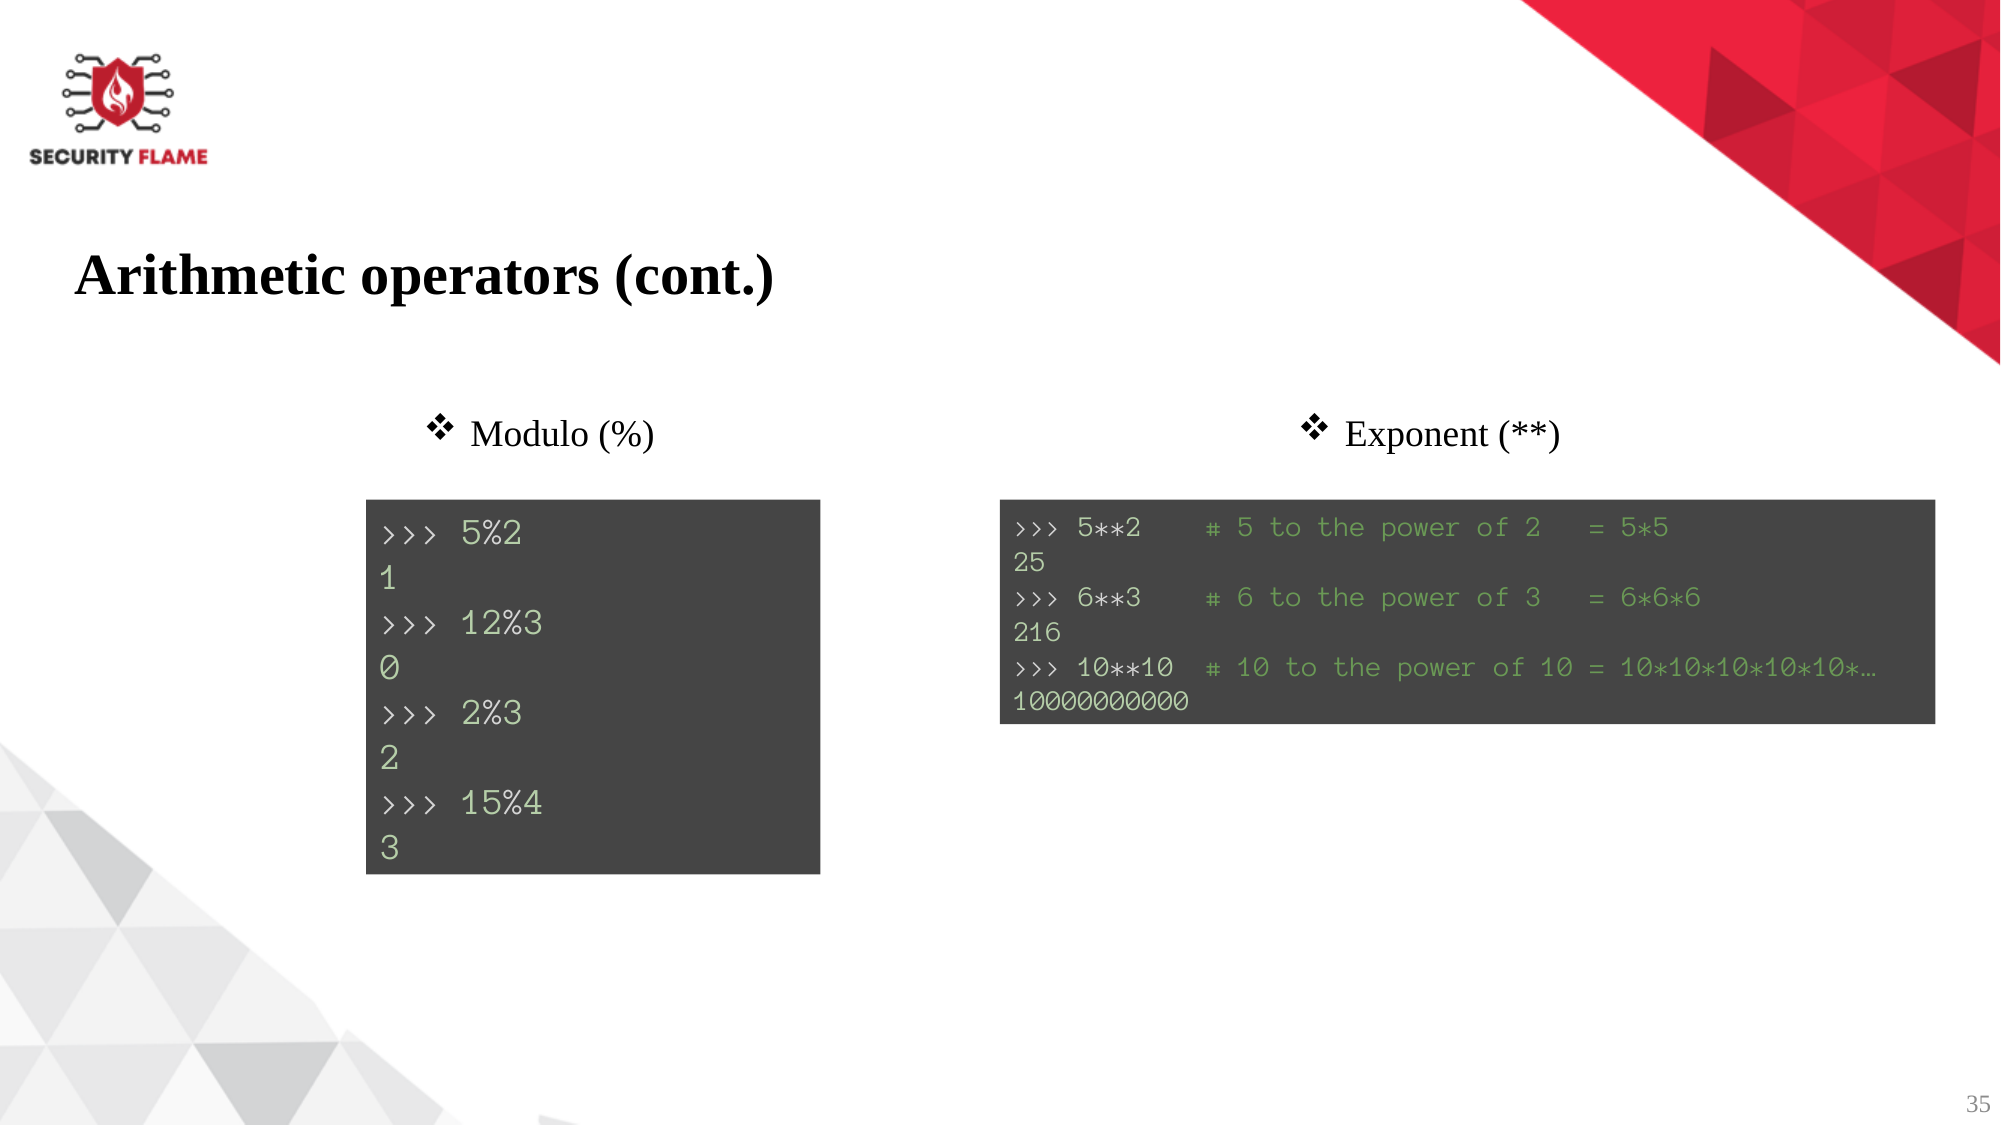

Arithmetic operators (cont.)
Modulo (%)
Exponent (**)
>>> 5%2
1
>>> 12%3
0
>>> 2%3
2
>>> 15%4
3
>>> 5**2    # 5 to the power of 2   = 5*5
25
>>> 6**3    # 6 to the power of 3   = 6*6*6
216
>>> 10**10  # 10 to the power of 10 = 10*10*10*10*10*…
10000000000
35